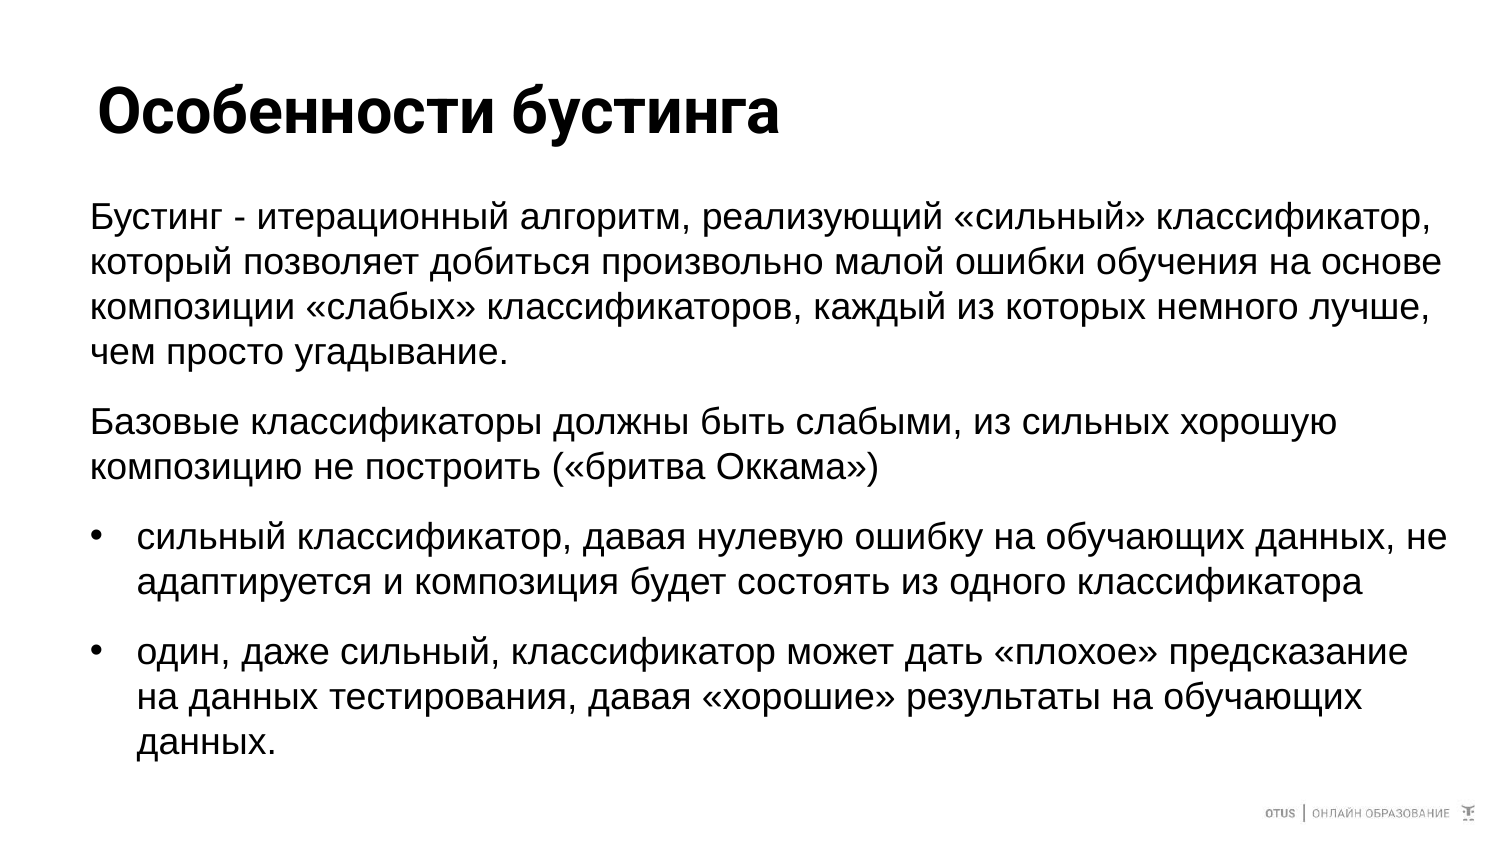

# Особенности бустинга
Бустинг - итерационный алгоритм, реализующий «сильный» классификатор, который позволяет добиться произвольно малой ошибки обучения на основе композиции «слабых» классификаторов, каждый из которых немного лучше, чем просто угадывание.
Базовые классификаторы должны быть слабыми, из сильных хорошую композицию не построить («бритва Оккама»)
сильный классификатор, давая нулевую ошибку на обучающих данных, не адаптируется и композиция будет состоять из одного классификатора
один, даже сильный, классификатор может дать «плохое» предсказание на данных тестирования, давая «хорошие» результаты на обучающих данных.